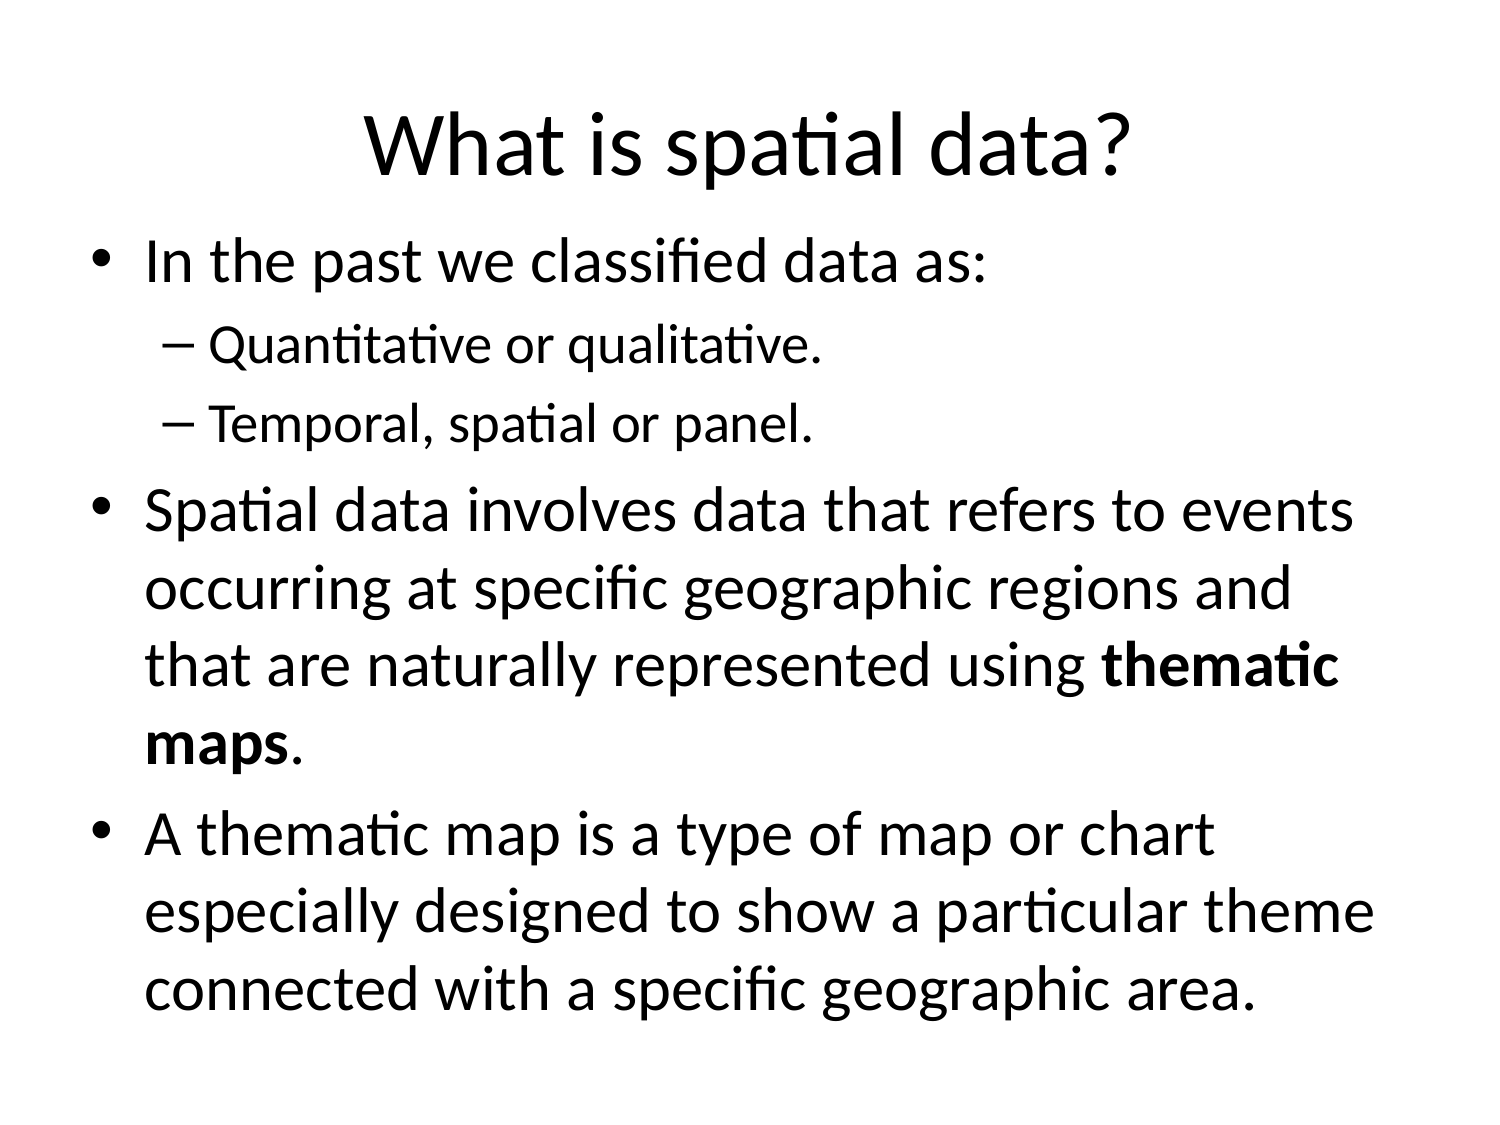

# What is spatial data?
In the past we classified data as:
Quantitative or qualitative.
Temporal, spatial or panel.
Spatial data involves data that refers to events occurring at specific geographic regions and that are naturally represented using thematic maps.
A thematic map is a type of map or chart especially designed to show a particular theme connected with a specific geographic area.